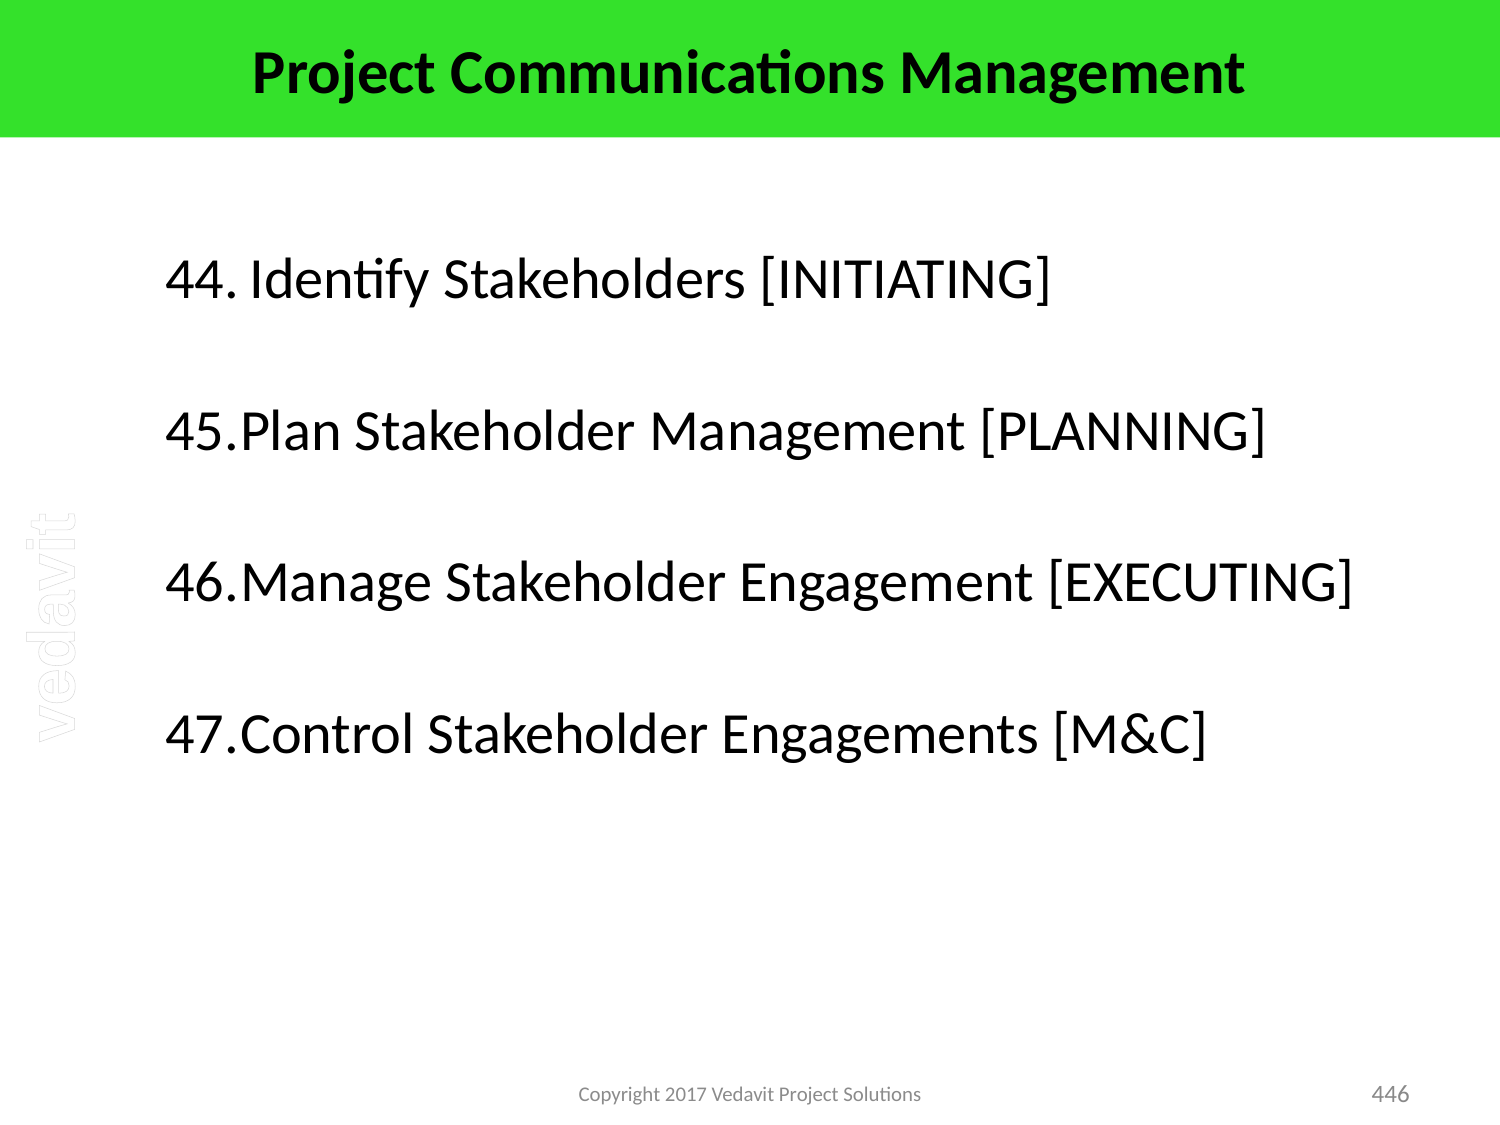

# Project Communications Management
Identify Stakeholders [INITIATING]
Plan Stakeholder Management [PLANNING]
Manage Stakeholder Engagement [EXECUTING]
Control Stakeholder Engagements [M&C]
Copyright 2017 Vedavit Project Solutions
446